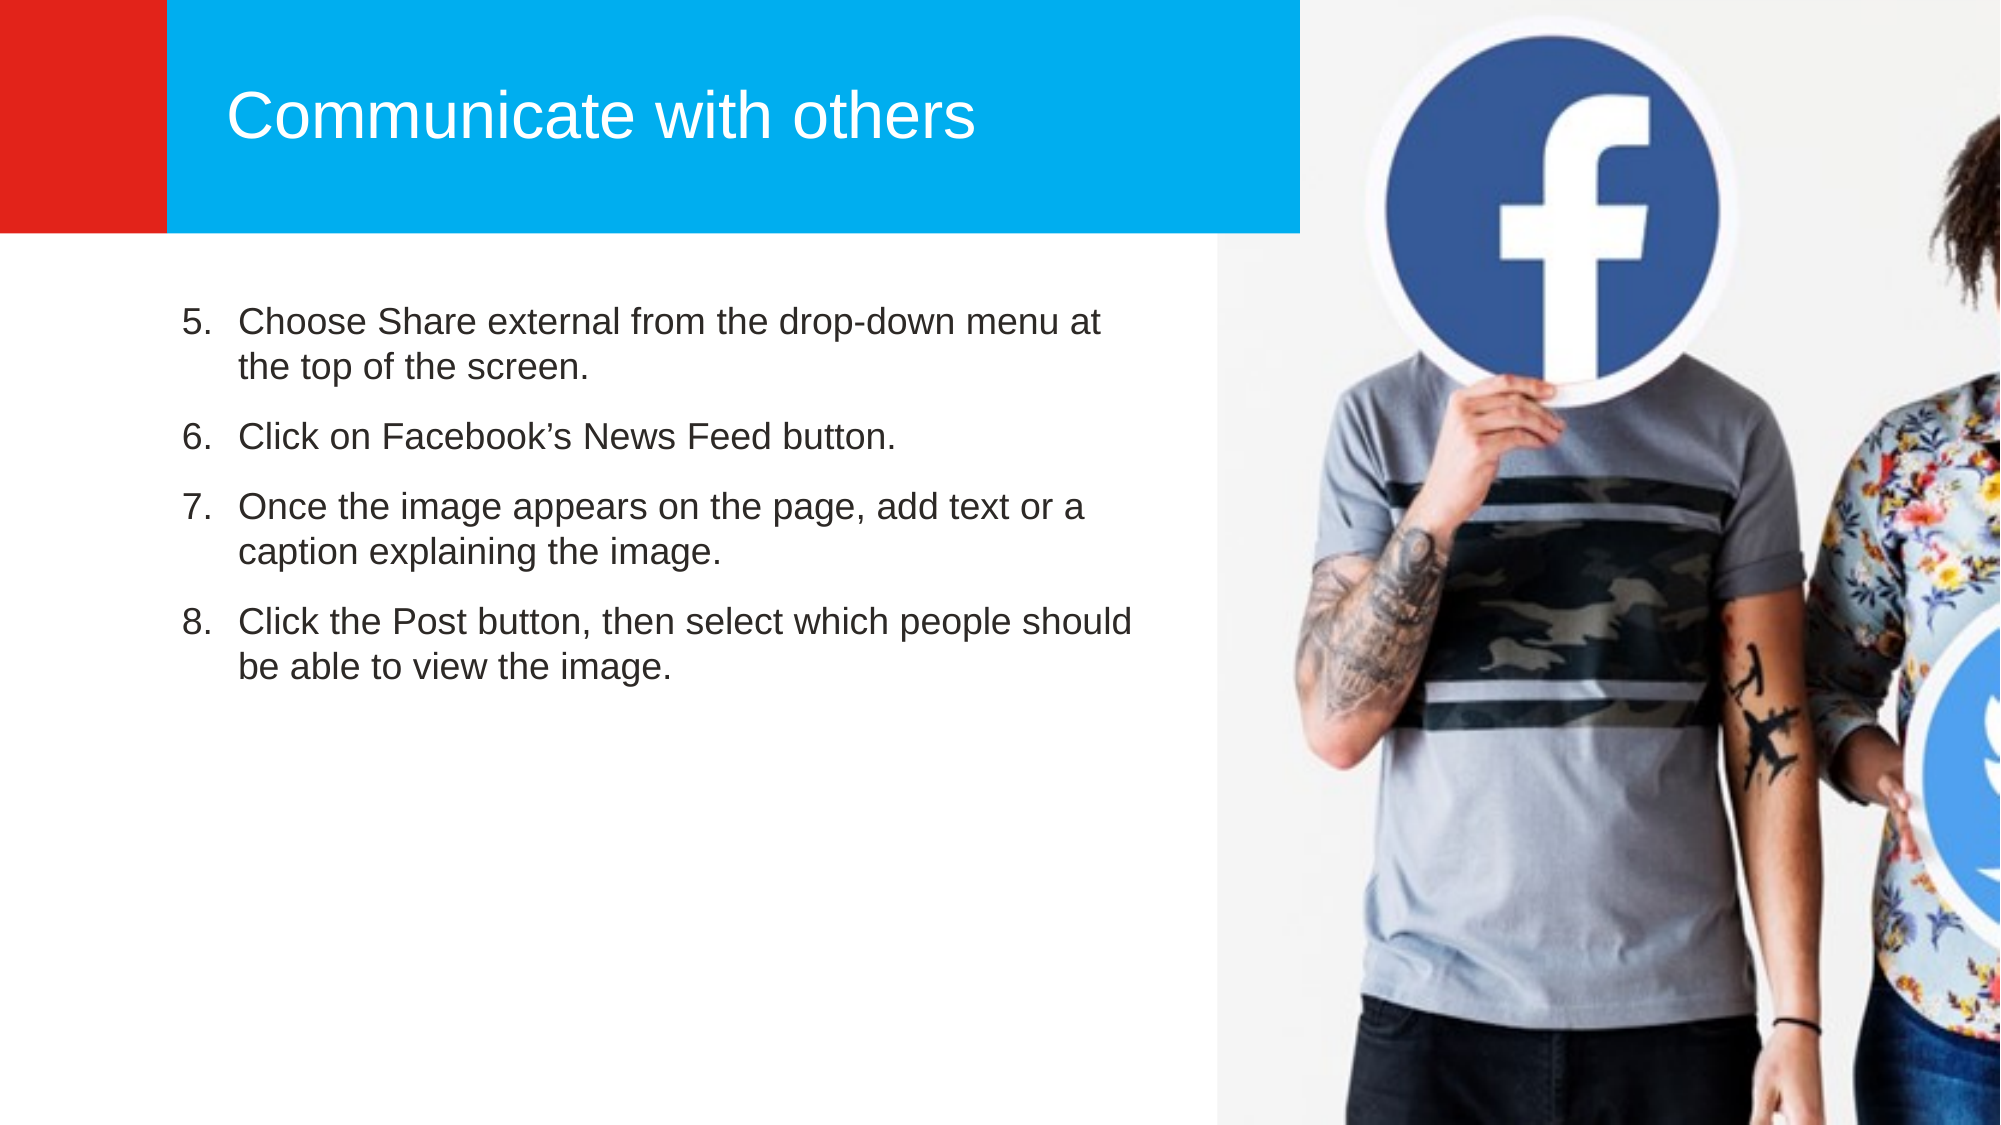

Communicate with others

Choose Share external from the drop-down menu at the top of the screen.
Click on Facebook’s News Feed button.
Once the image appears on the page, add text or a caption explaining the image.
Click the Post button, then select which people should be able to view the image.